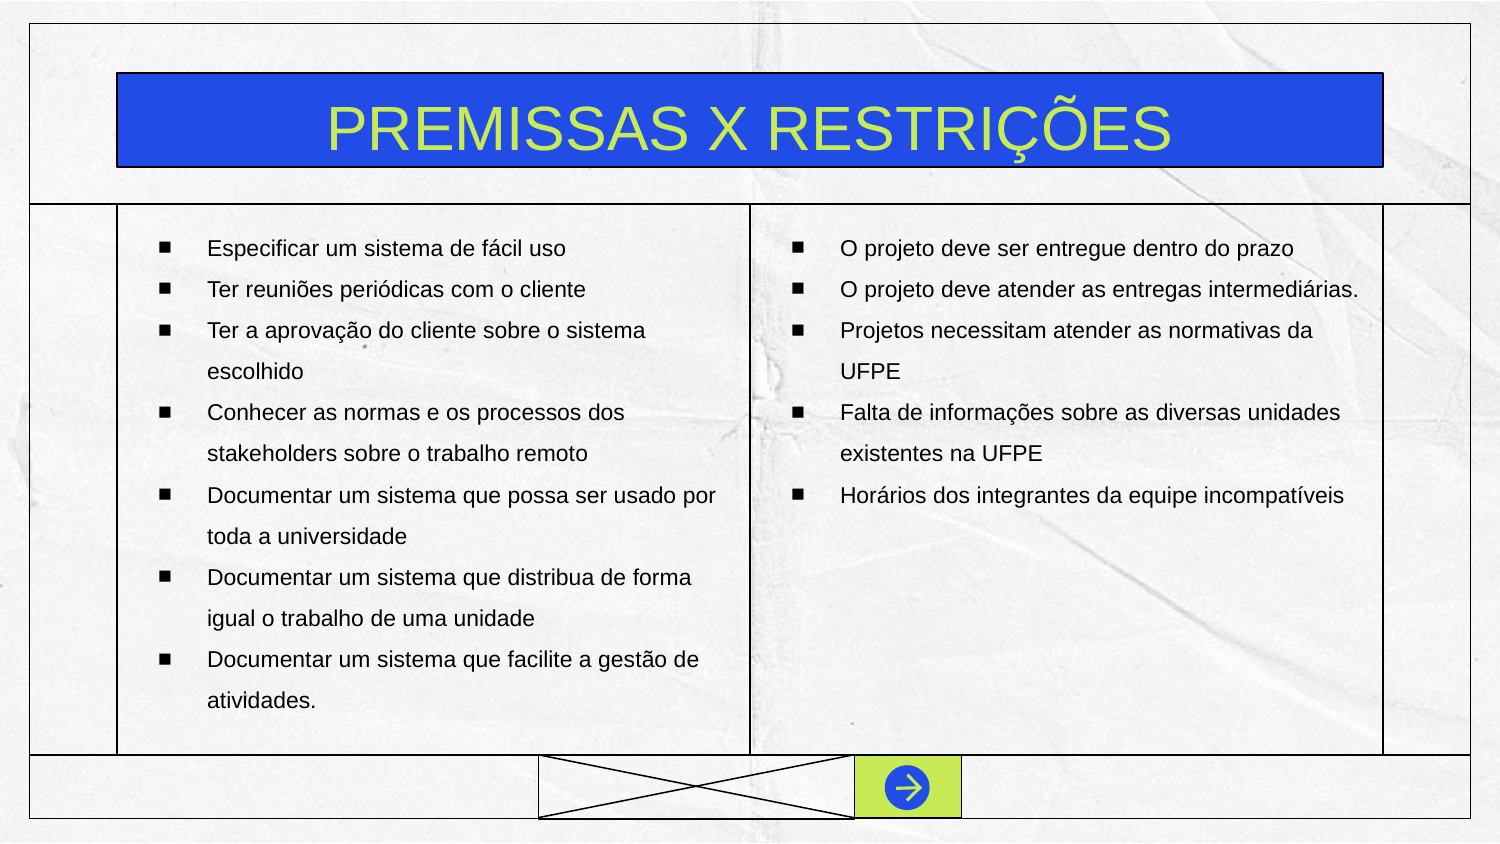

# PREMISSAS X RESTRIÇÕES
Especificar um sistema de fácil uso
Ter reuniões periódicas com o cliente
Ter a aprovação do cliente sobre o sistema escolhido
Conhecer as normas e os processos dos stakeholders sobre o trabalho remoto
Documentar um sistema que possa ser usado por toda a universidade
Documentar um sistema que distribua de forma igual o trabalho de uma unidade
Documentar um sistema que facilite a gestão de atividades.
O projeto deve ser entregue dentro do prazo
O projeto deve atender as entregas intermediárias.
Projetos necessitam atender as normativas da UFPE
Falta de informações sobre as diversas unidades existentes na UFPE
Horários dos integrantes da equipe incompatíveis